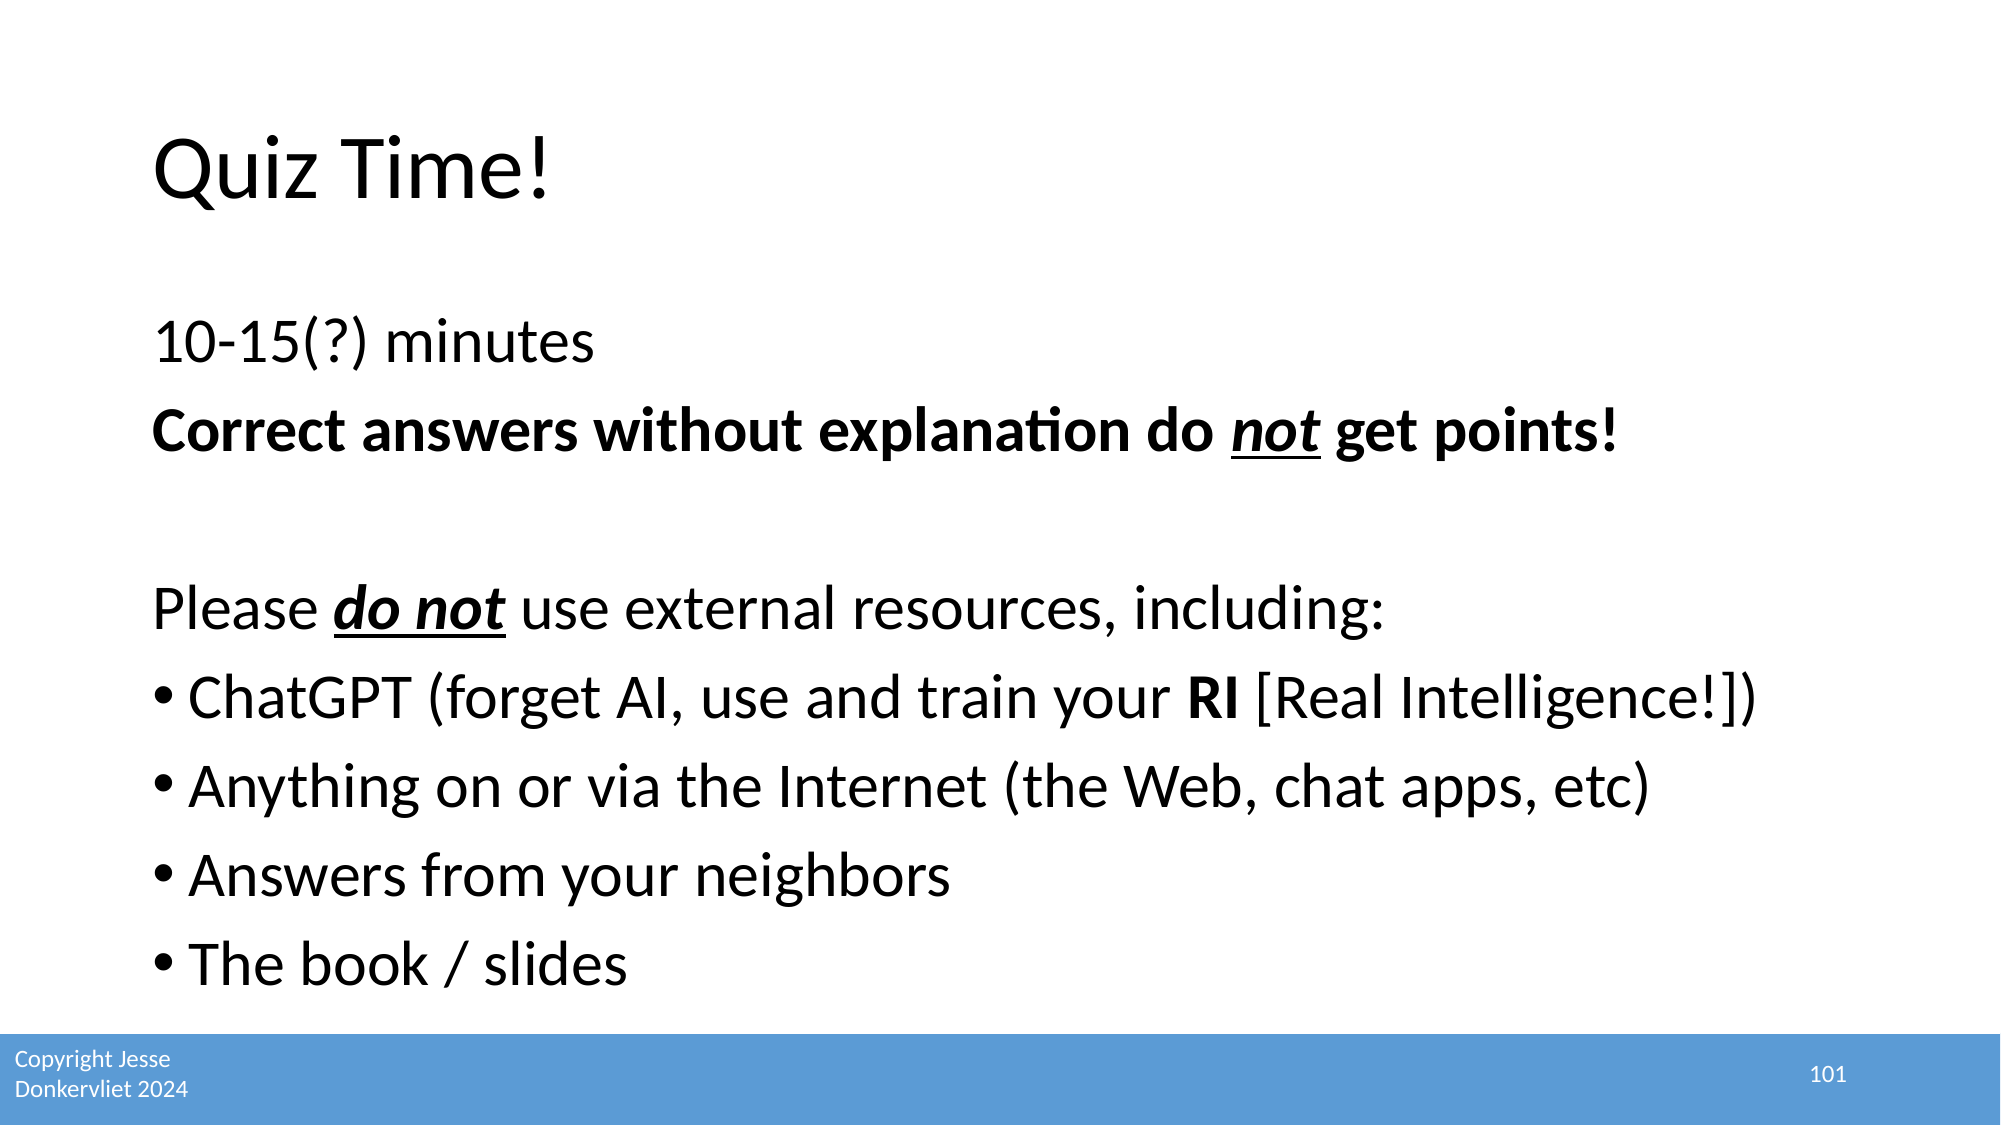

# Quiz Time!
10-15(?) minutes
Correct answers without explanation do not get points!

Please do not use external resources, including:
ChatGPT (forget AI, use and train your RI [Real Intelligence!])
Anything on or via the Internet (the Web, chat apps, etc)
Answers from your neighbors
The book / slides

101